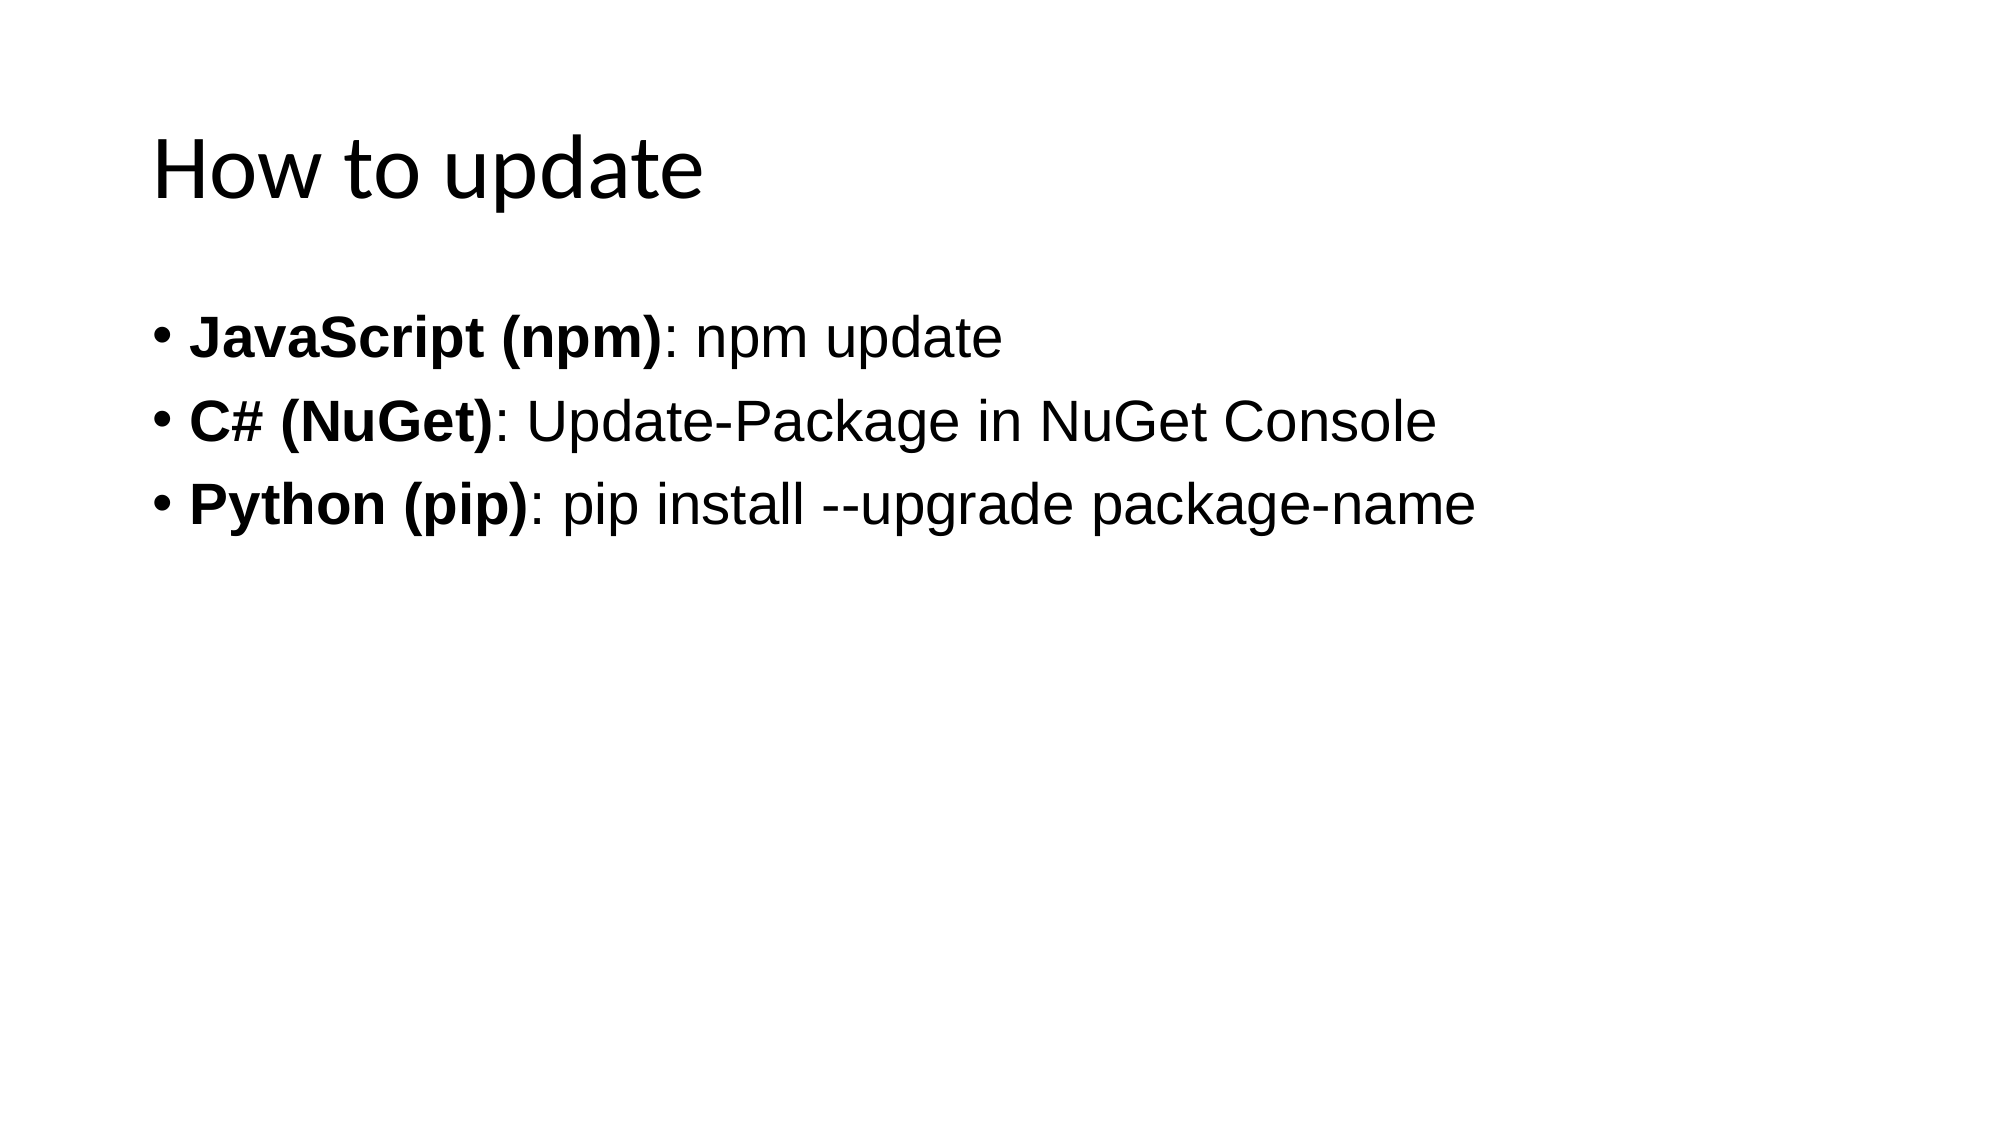

# How to update
JavaScript (npm): npm update
C# (NuGet): Update-Package in NuGet Console
Python (pip): pip install --upgrade package-name